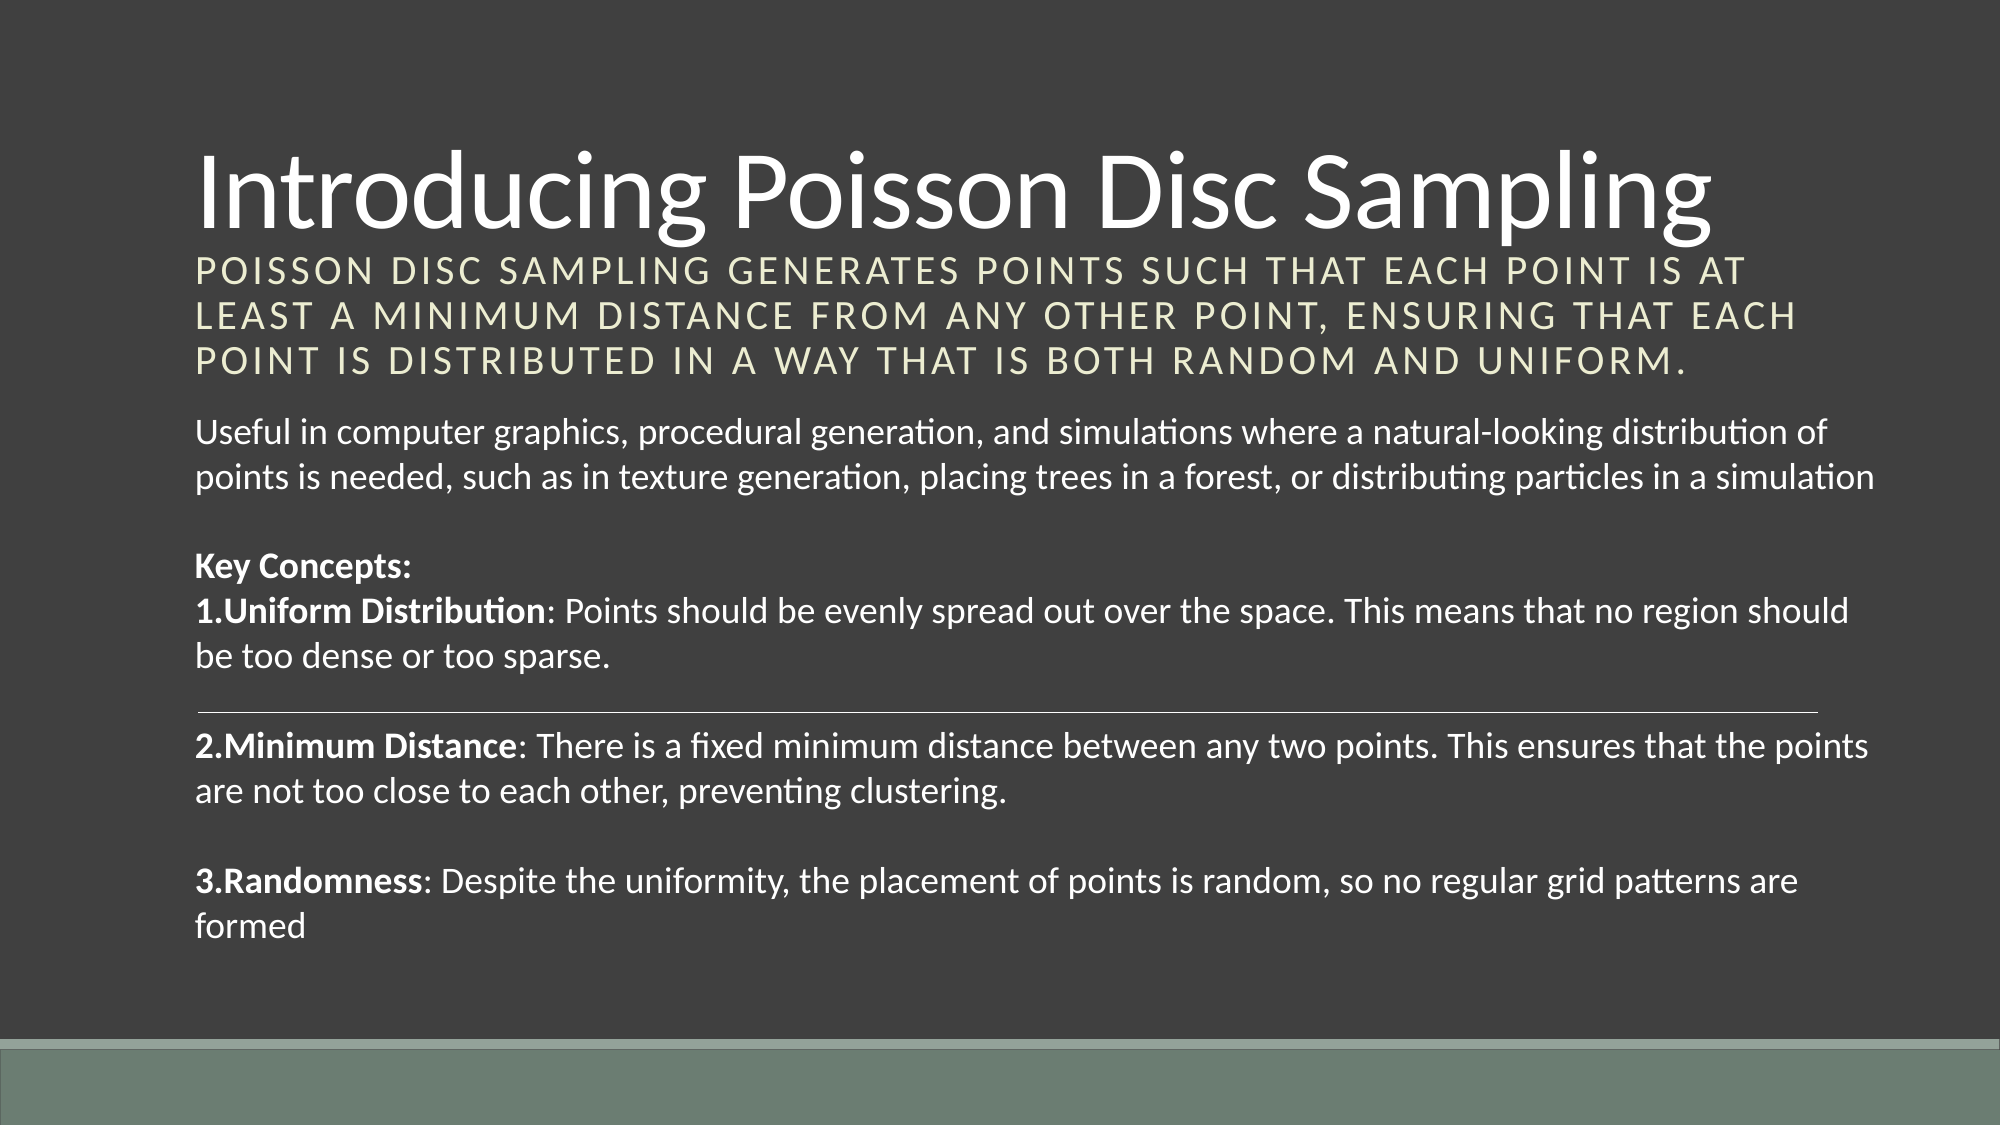

# Introducing Poisson Disc Sampling
Poisson disc sampling generates points such that each point is at least a minimum distance from any other point, ensuring that each point is distributed in a way that is both random and uniform.
Useful in computer graphics, procedural generation, and simulations where a natural-looking distribution of points is needed, such as in texture generation, placing trees in a forest, or distributing particles in a simulation
Key Concepts:
Uniform Distribution: Points should be evenly spread out over the space. This means that no region should be too dense or too sparse.

Minimum Distance: There is a fixed minimum distance between any two points. This ensures that the points are not too close to each other, preventing clustering.

Randomness: Despite the uniformity, the placement of points is random, so no regular grid patterns are formed